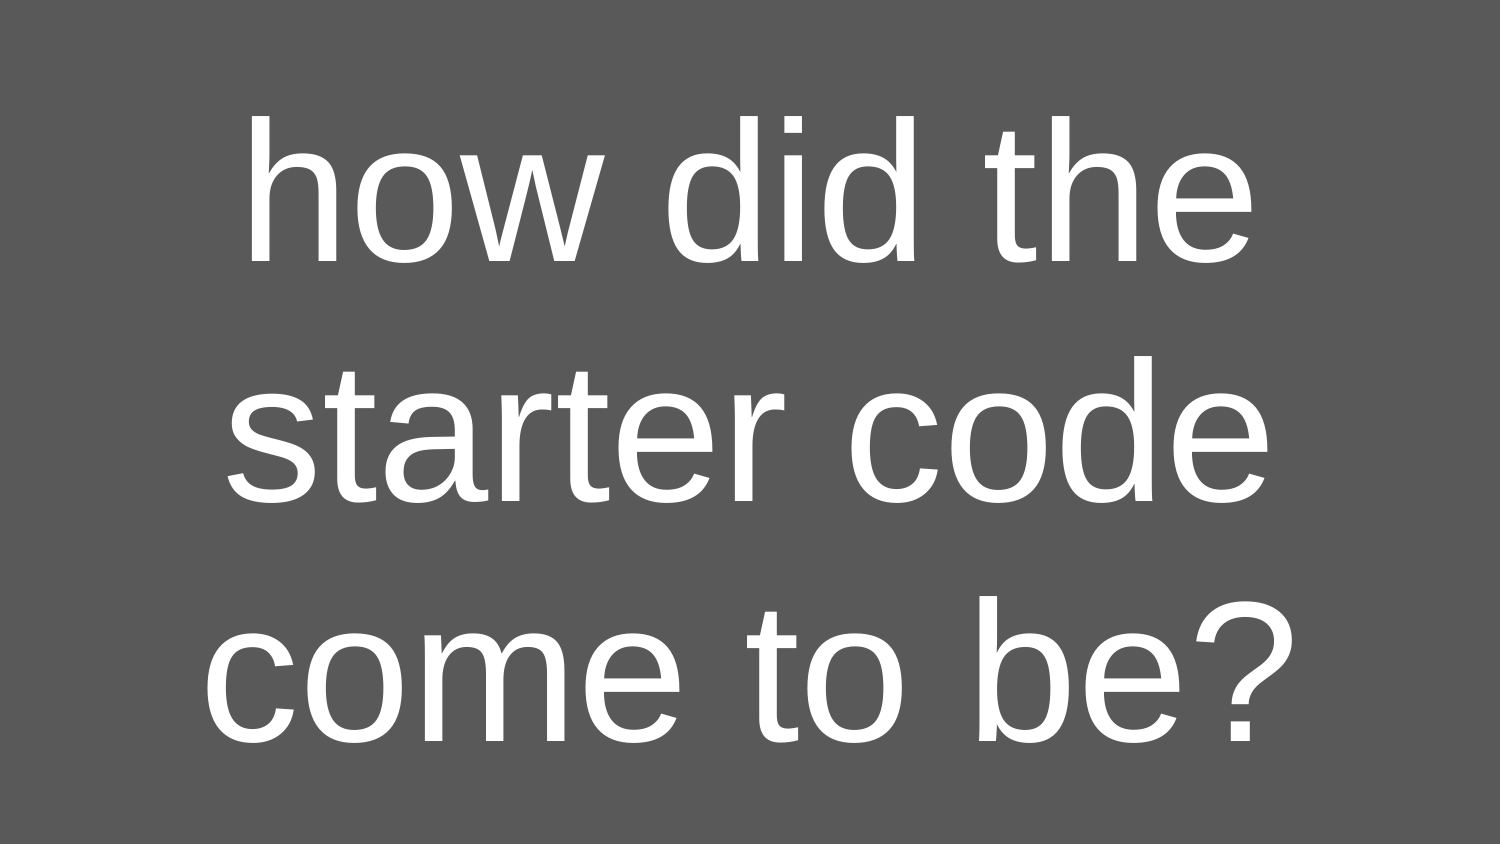

# how did the starter code come to be?